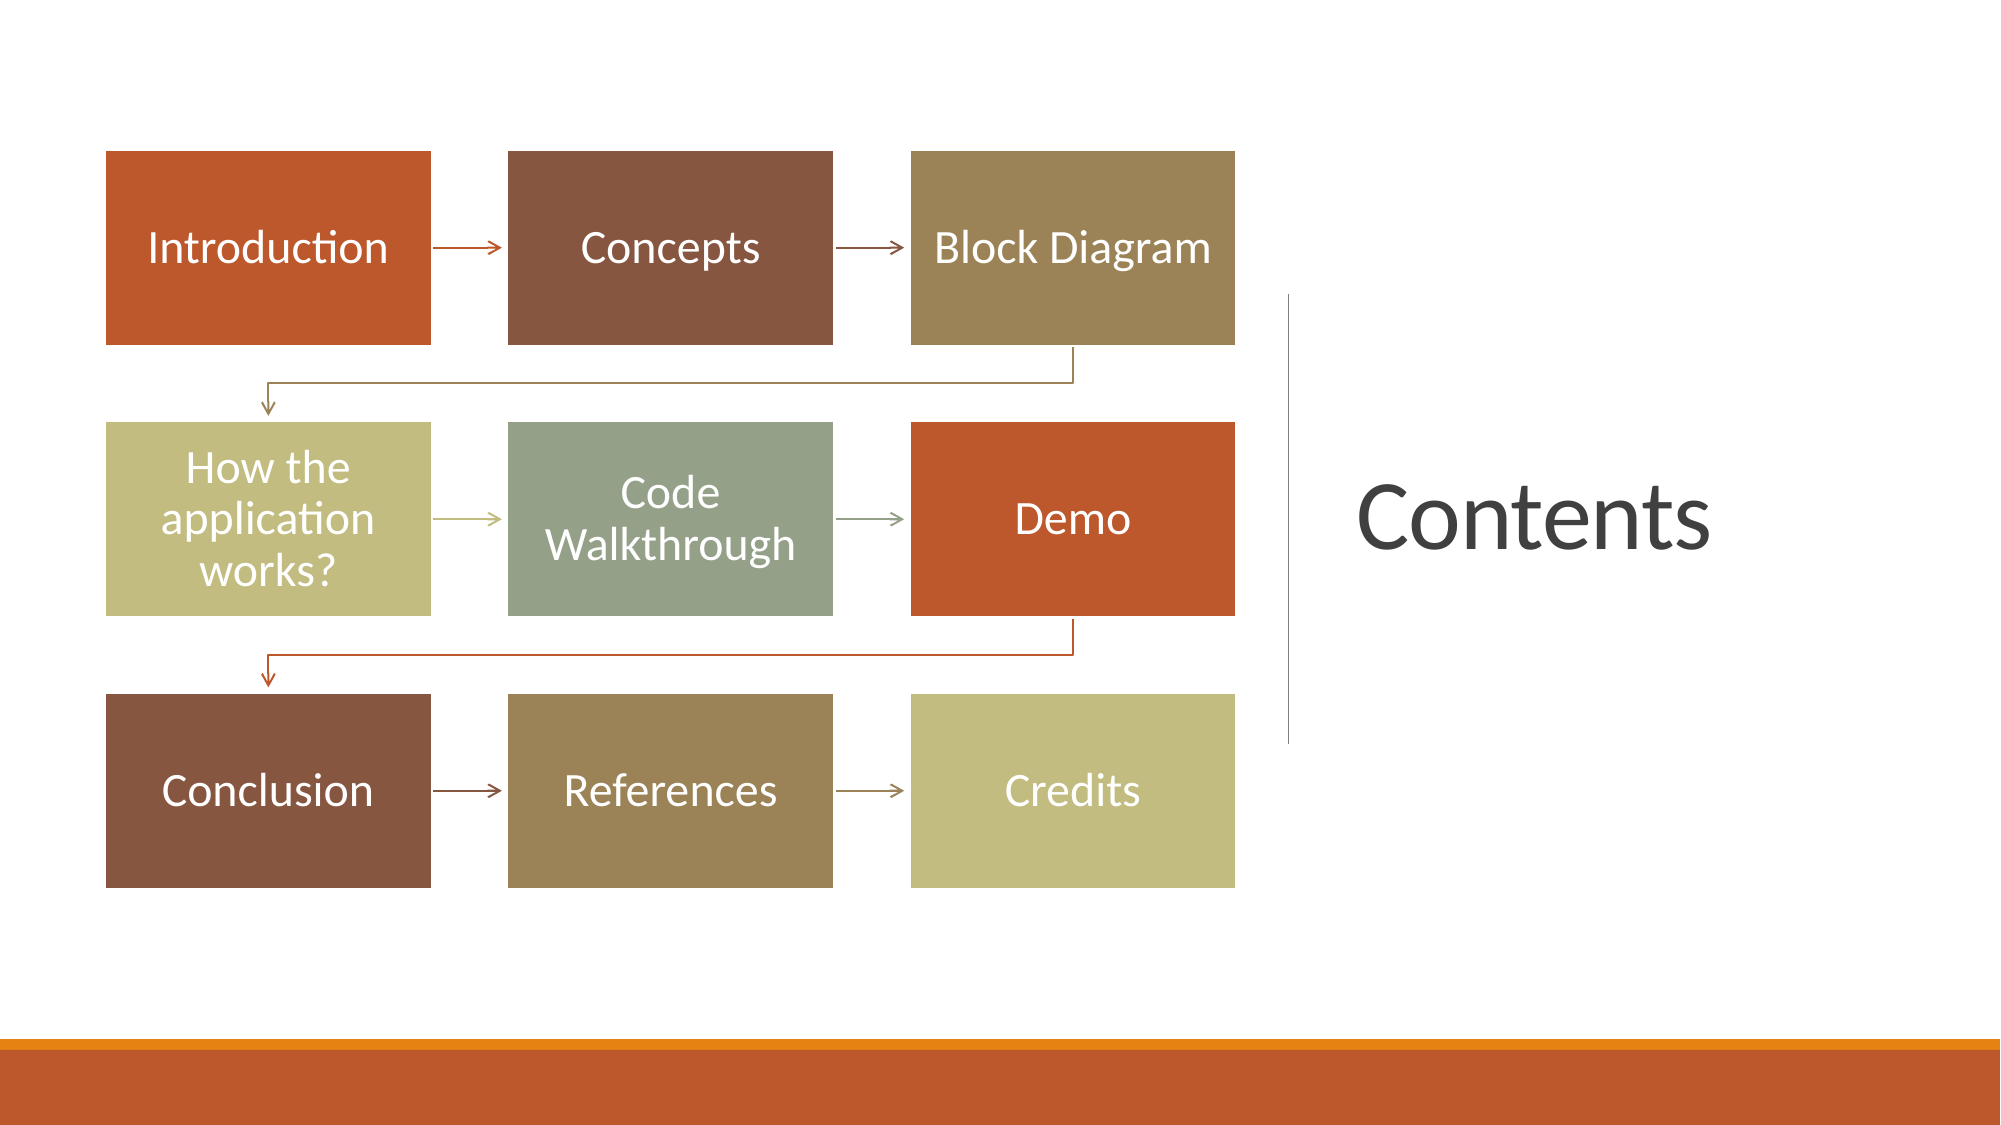

# Contents

Introduction

Concepts

Block Diagram

How the application works?

Code Walkthrough

Demo

Conclusion

References
Credits